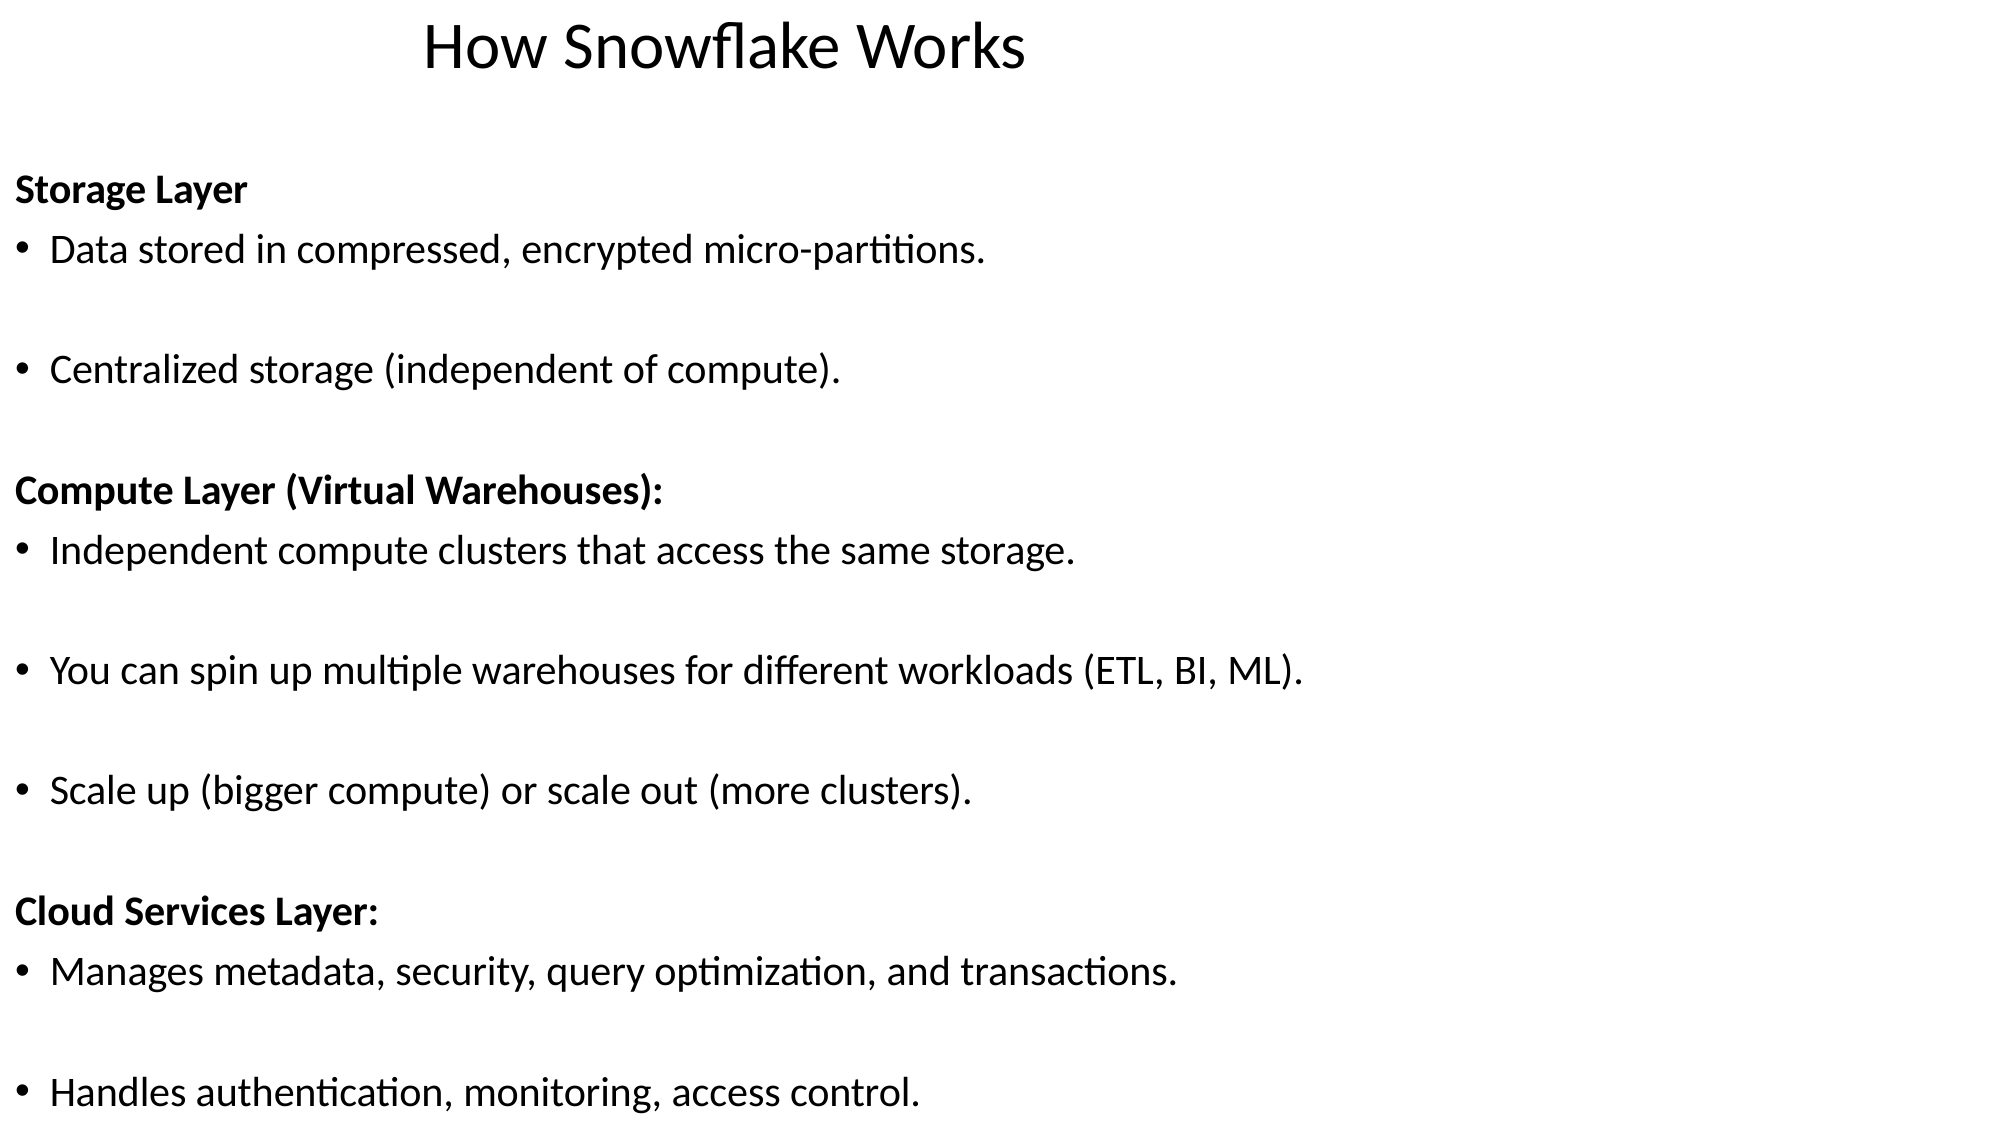

# How Snowflake Works
Storage Layer
Data stored in compressed, encrypted micro-partitions.

Centralized storage (independent of compute).

Compute Layer (Virtual Warehouses):
Independent compute clusters that access the same storage.

You can spin up multiple warehouses for different workloads (ETL, BI, ML).

Scale up (bigger compute) or scale out (more clusters).

Cloud Services Layer:
Manages metadata, security, query optimization, and transactions.

Handles authentication, monitoring, access control.